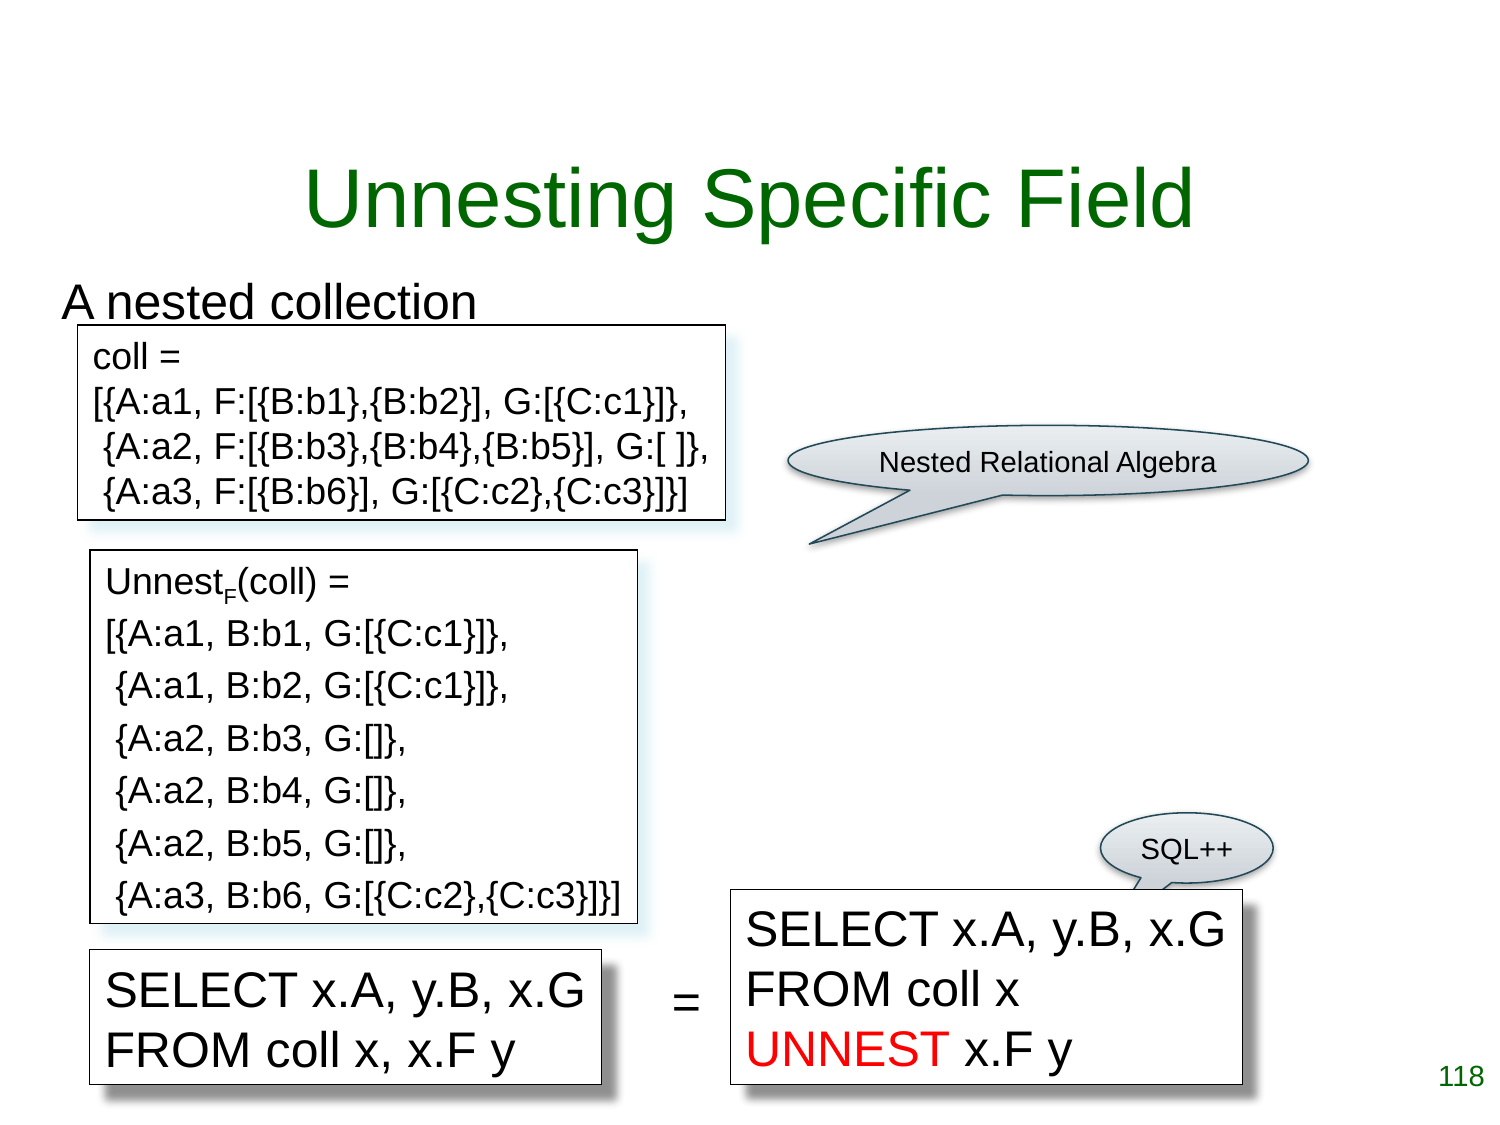

# Unnesting Specific Field
A nested collection
coll =
[{A:a1, F:[{B:b1},{B:b2}], G:[{C:c1}]},
 {A:a2, F:[{B:b3},{B:b4},{B:b5}], G:[ ]},
 {A:a3, F:[{B:b6}], G:[{C:c2},{C:c3}]}]
Nested Relational Algebra
UnnestF(coll) =
[{A:a1, B:b1, G:[{C:c1}]},
 {A:a1, B:b2, G:[{C:c1}]},
 {A:a2, B:b3, G:[]},
 {A:a2, B:b4, G:[]},
 {A:a2, B:b5, G:[]},
 {A:a3, B:b6, G:[{C:c2},{C:c3}]}]
SQL++
SELECT x.A, y.B, x.G
FROM coll x
UNNEST x.F y
SELECT x.A, y.B, x.G
FROM coll x, x.F y
=
118